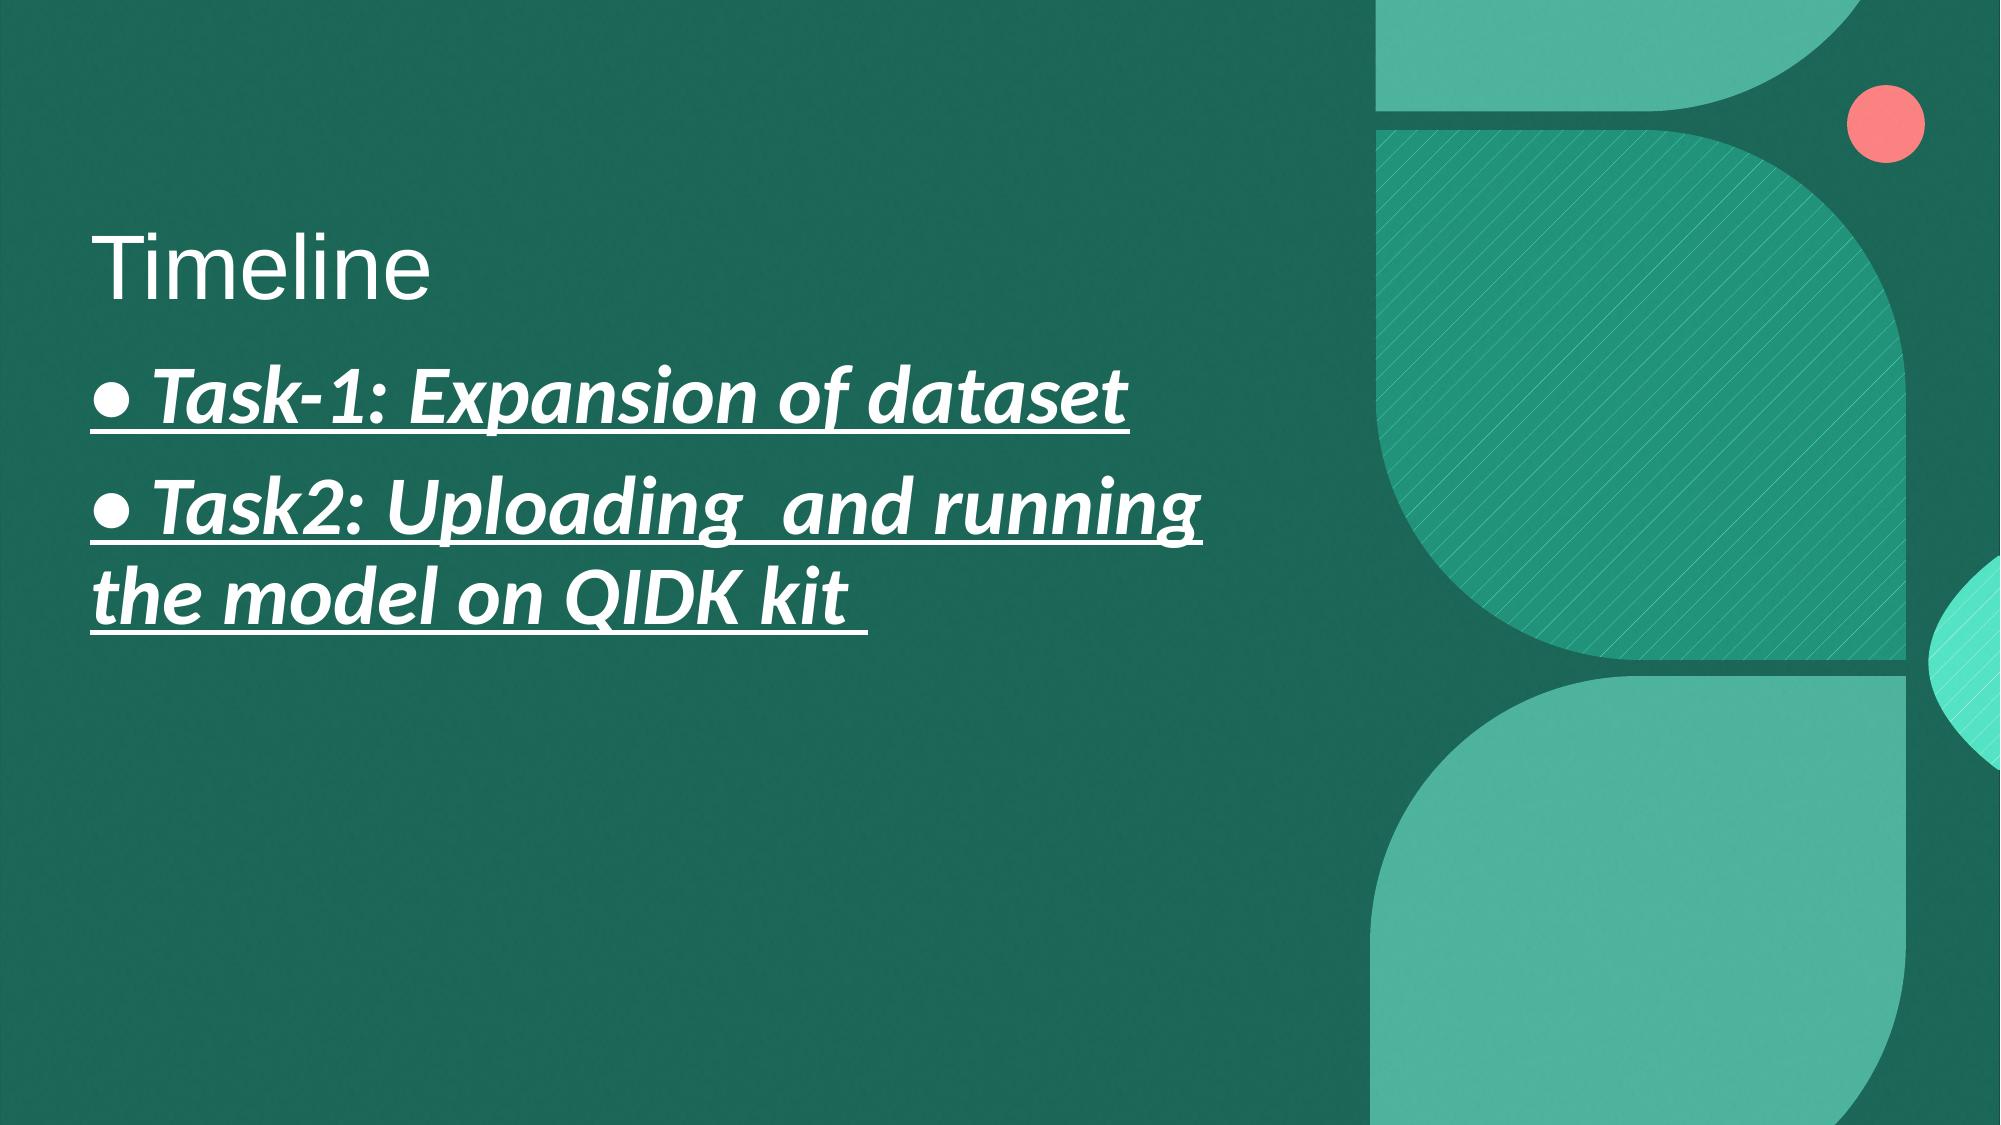

# Timeline
• Task-1: Expansion of dataset
• Task2: Uploading  and running the model on QIDK kit